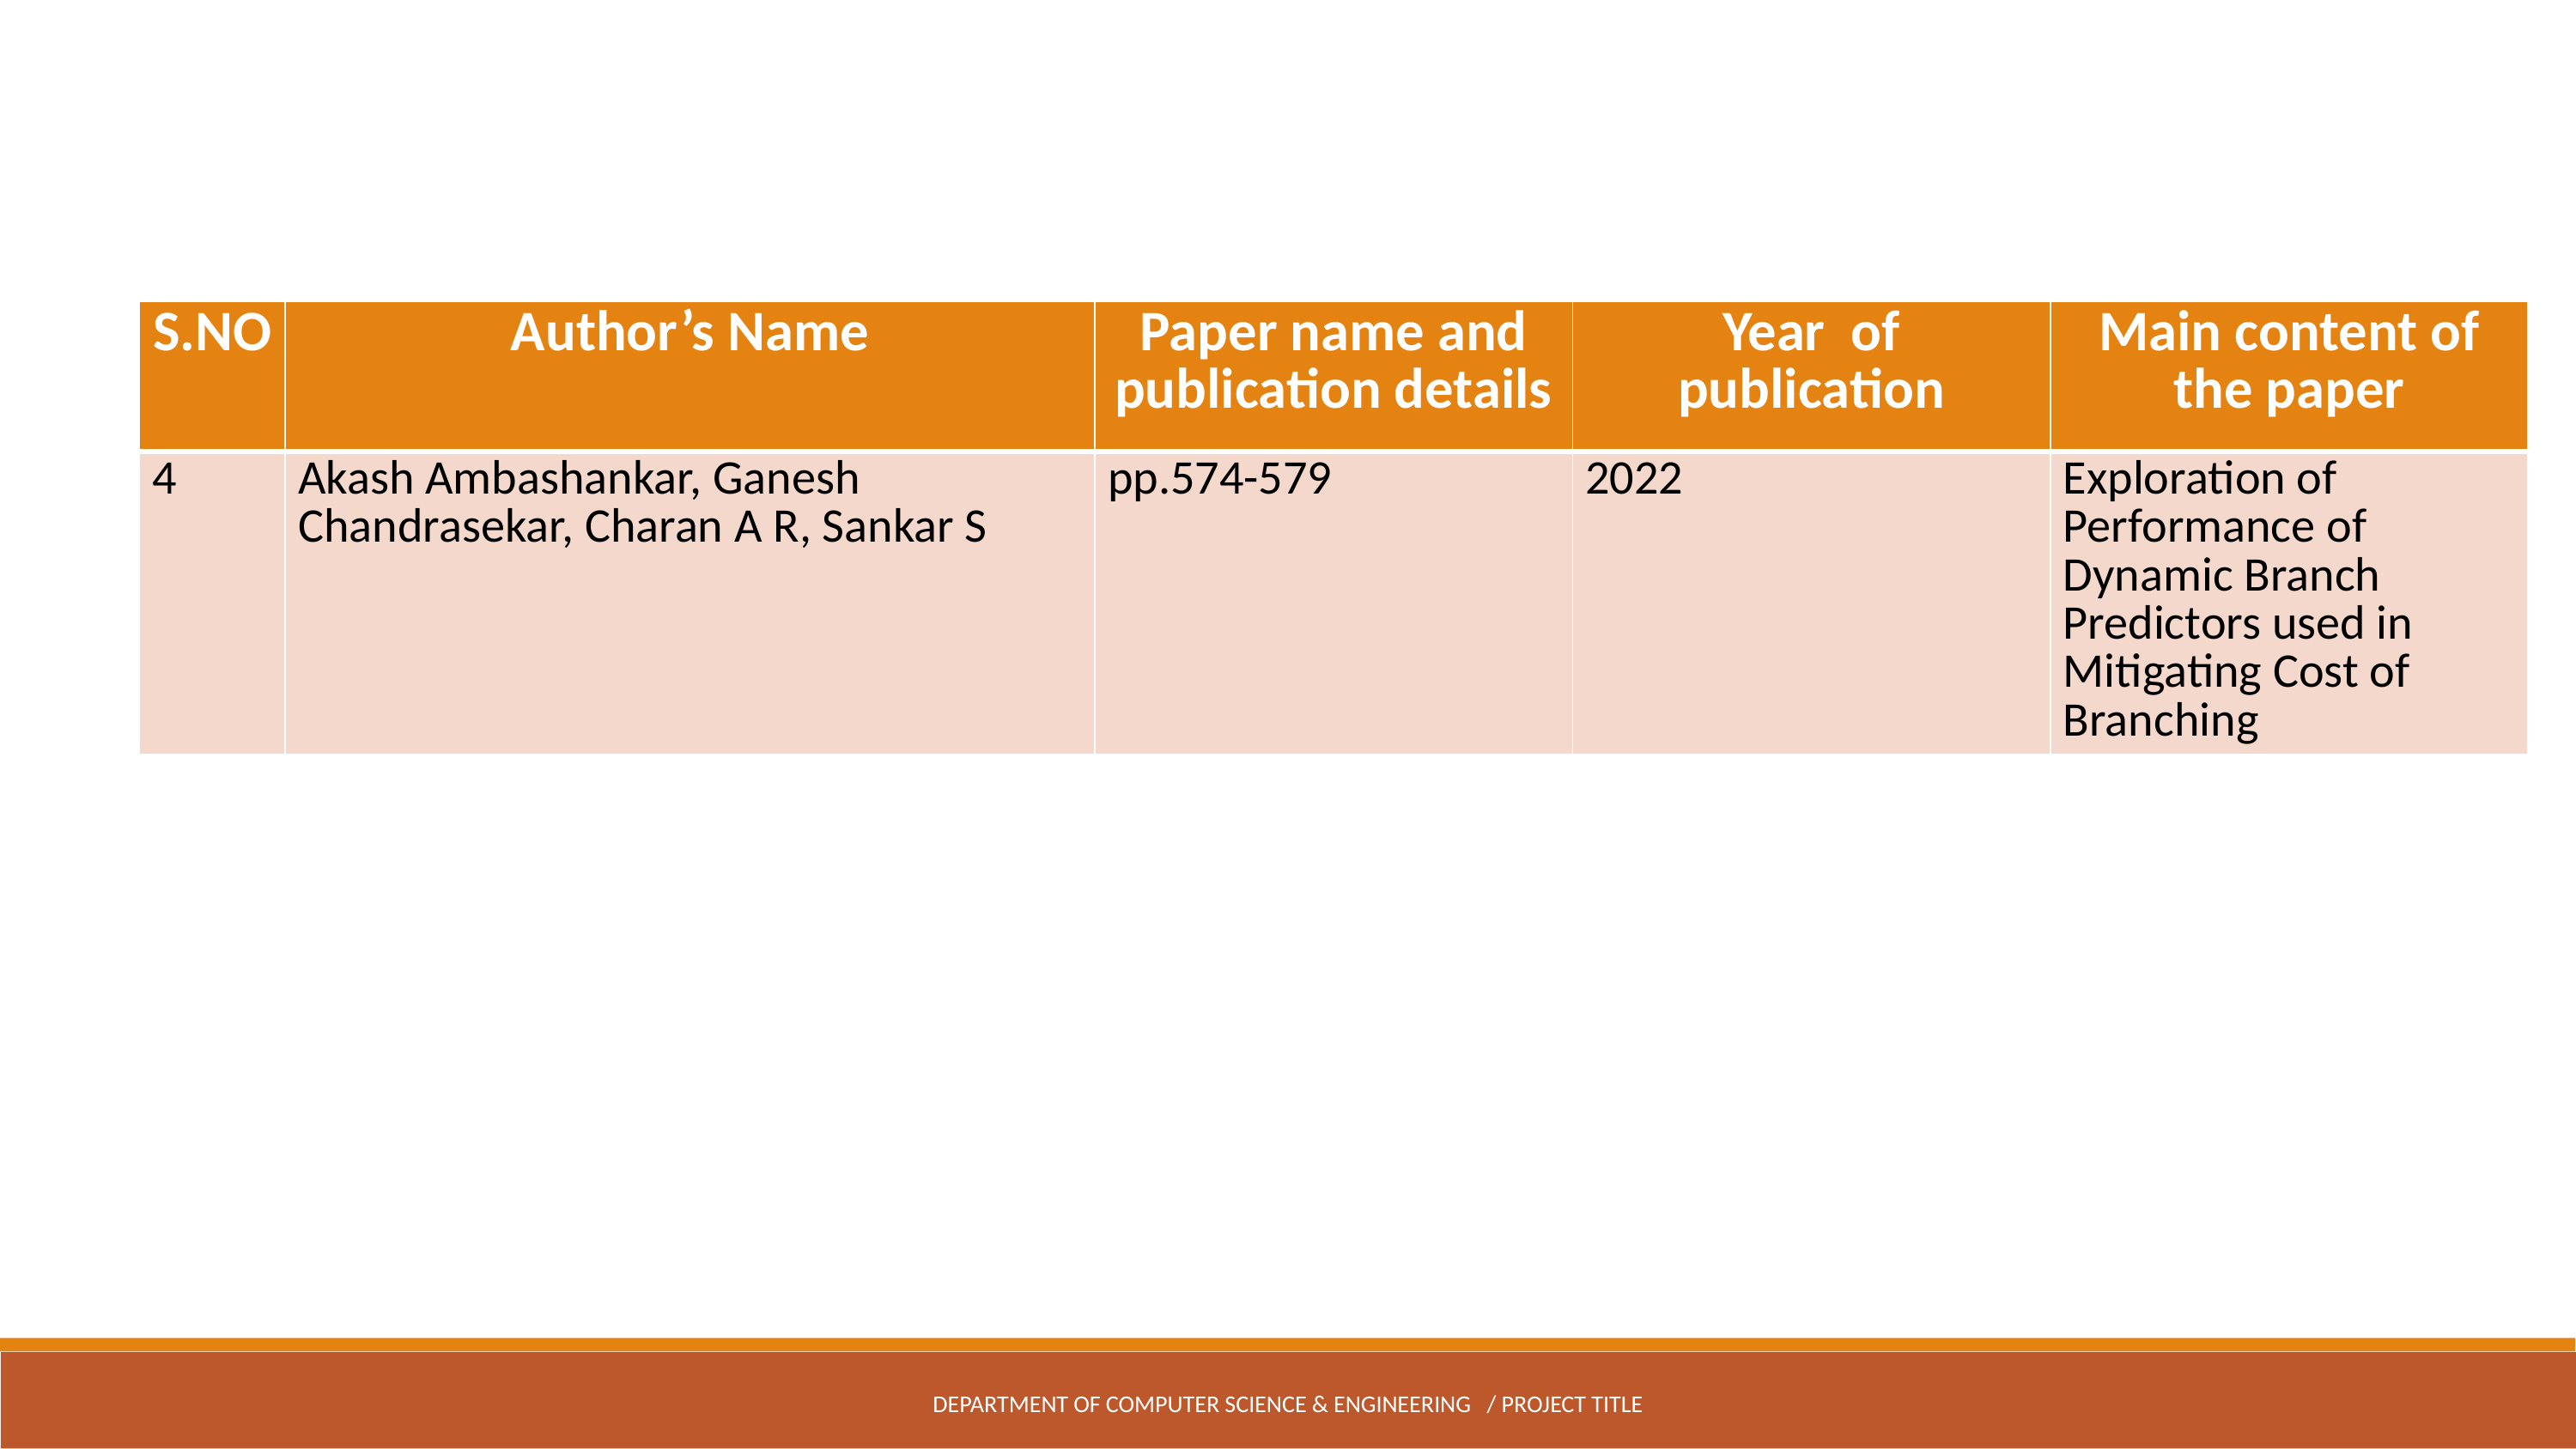

| S.NO | Author’s Name | Paper name and publication details | Year of publication | Main content of the paper |
| --- | --- | --- | --- | --- |
| 4 | Akash Ambashankar, Ganesh Chandrasekar, Charan A R, Sankar S | pp.574-579 | 2022 | Exploration of Performance of Dynamic Branch Predictors used in Mitigating Cost of Branching |

DEPARTMENT OF COMPUTER SCIENCE & ENGINEERING   / PROJECT TITLE
8